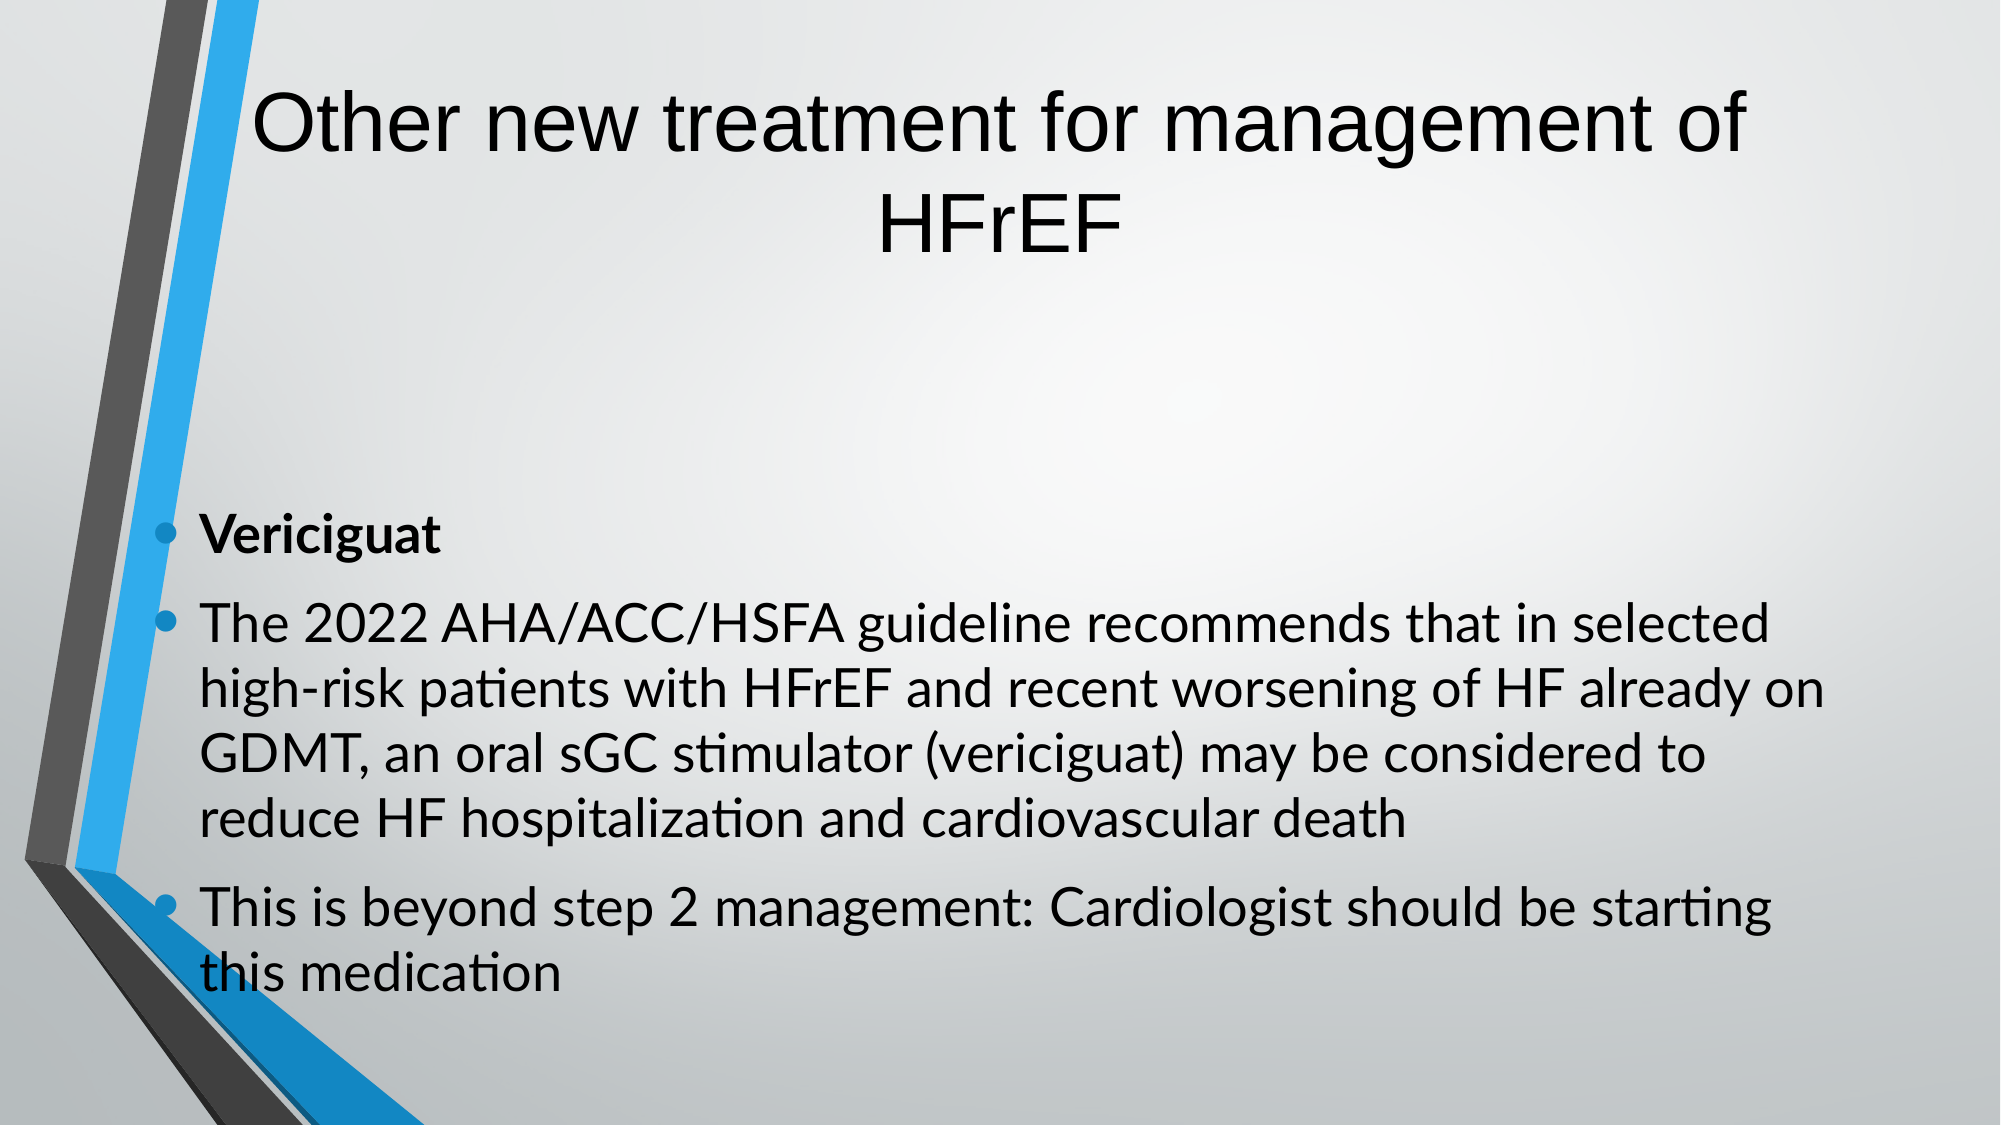

# Other new treatment for management of HFrEF

Vericiguat
The 2022 AHA/ACC/HSFA guideline recommends that in selected high-risk patients with HFrEF and recent worsening of HF already on GDMT, an oral sGC stimulator (vericiguat) may be considered to reduce HF hospitalization and cardiovascular death
This is beyond step 2 management: Cardiologist should be starting this medication